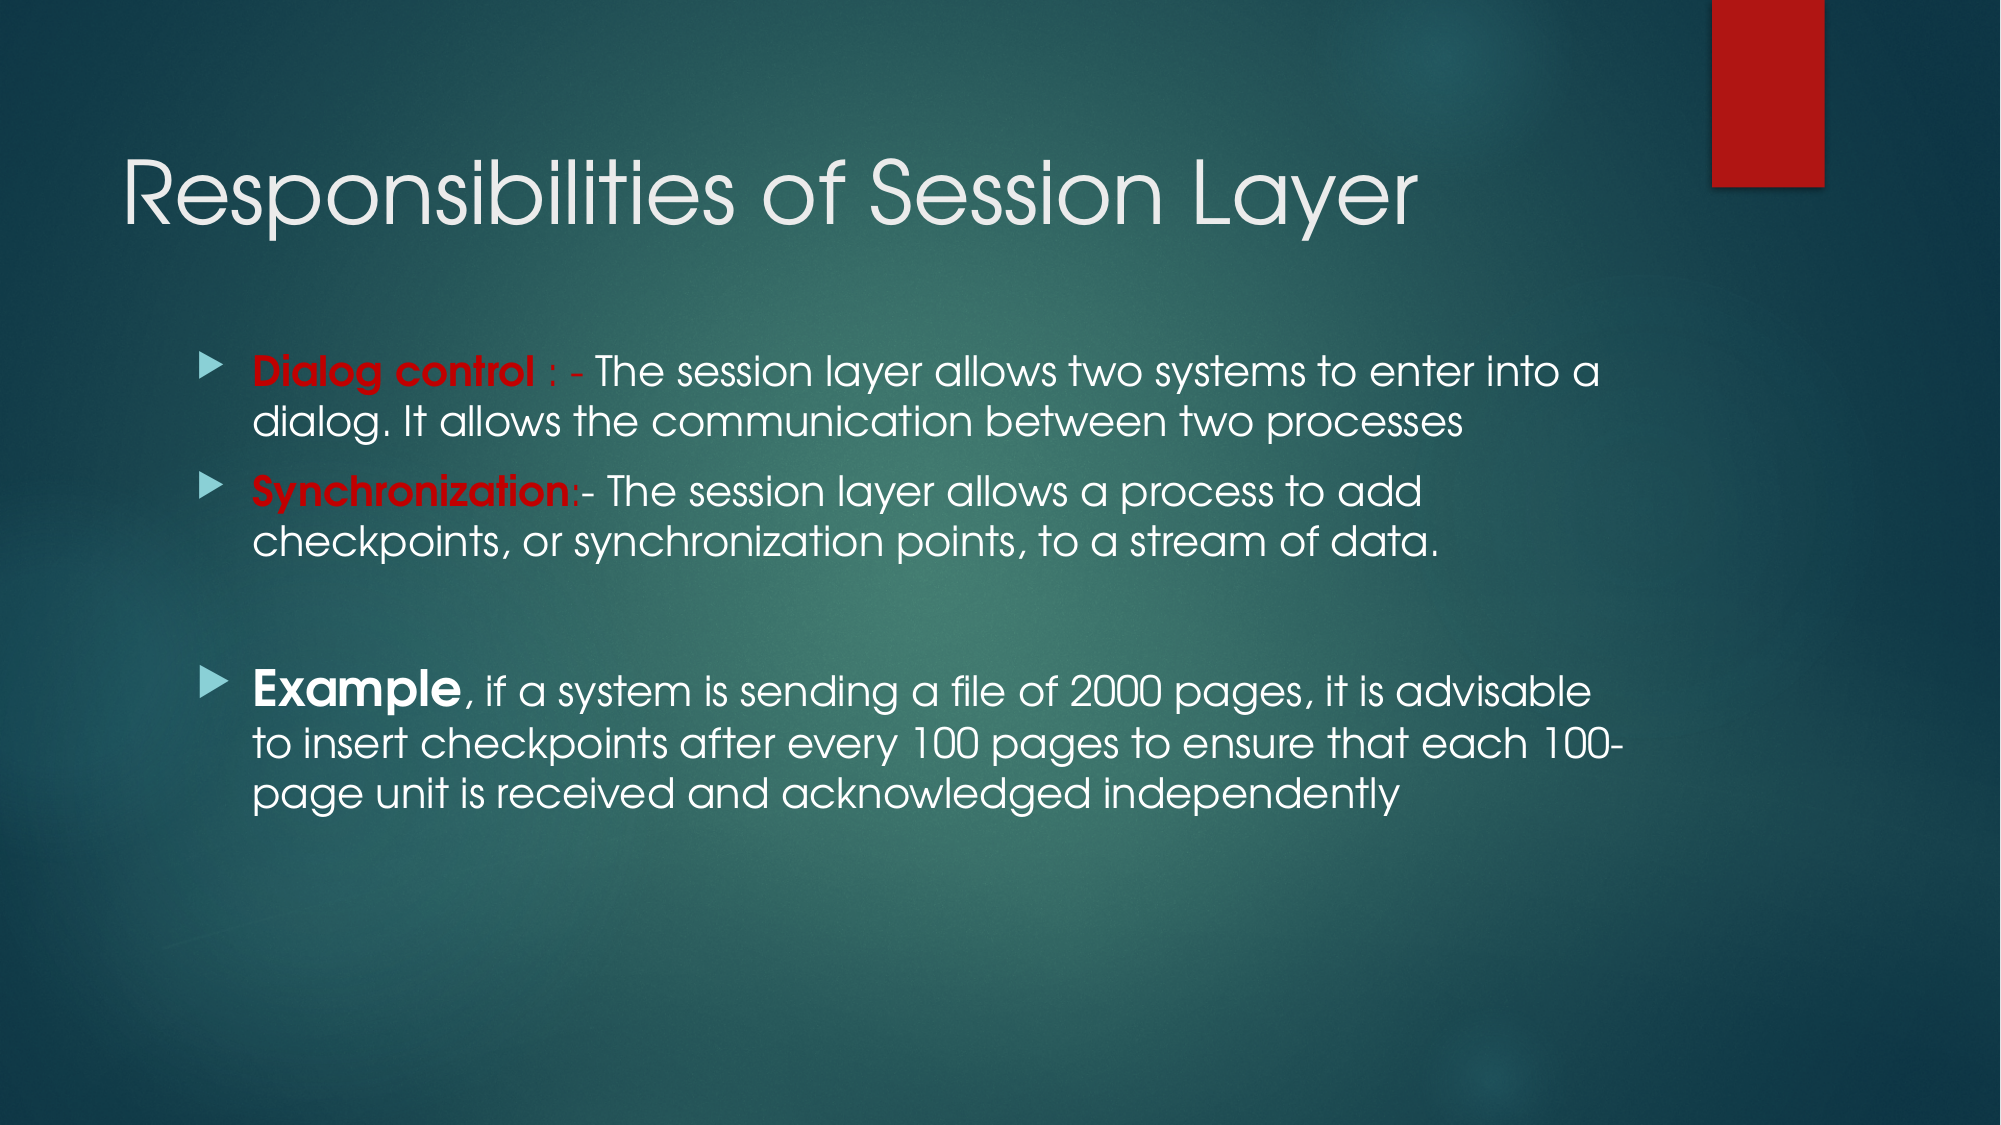

# Responsibilities of Session Layer
Dialog control : - The session layer allows two systems to enter into a dialog. It allows the communication between two processes
Synchronization:- The session layer allows a process to add checkpoints, or synchronization points, to a stream of data.

Example, if a system is sending a file of 2000 pages, it is advisable to insert checkpoints after every 100 pages to ensure that each 100-page unit is received and acknowledged independently